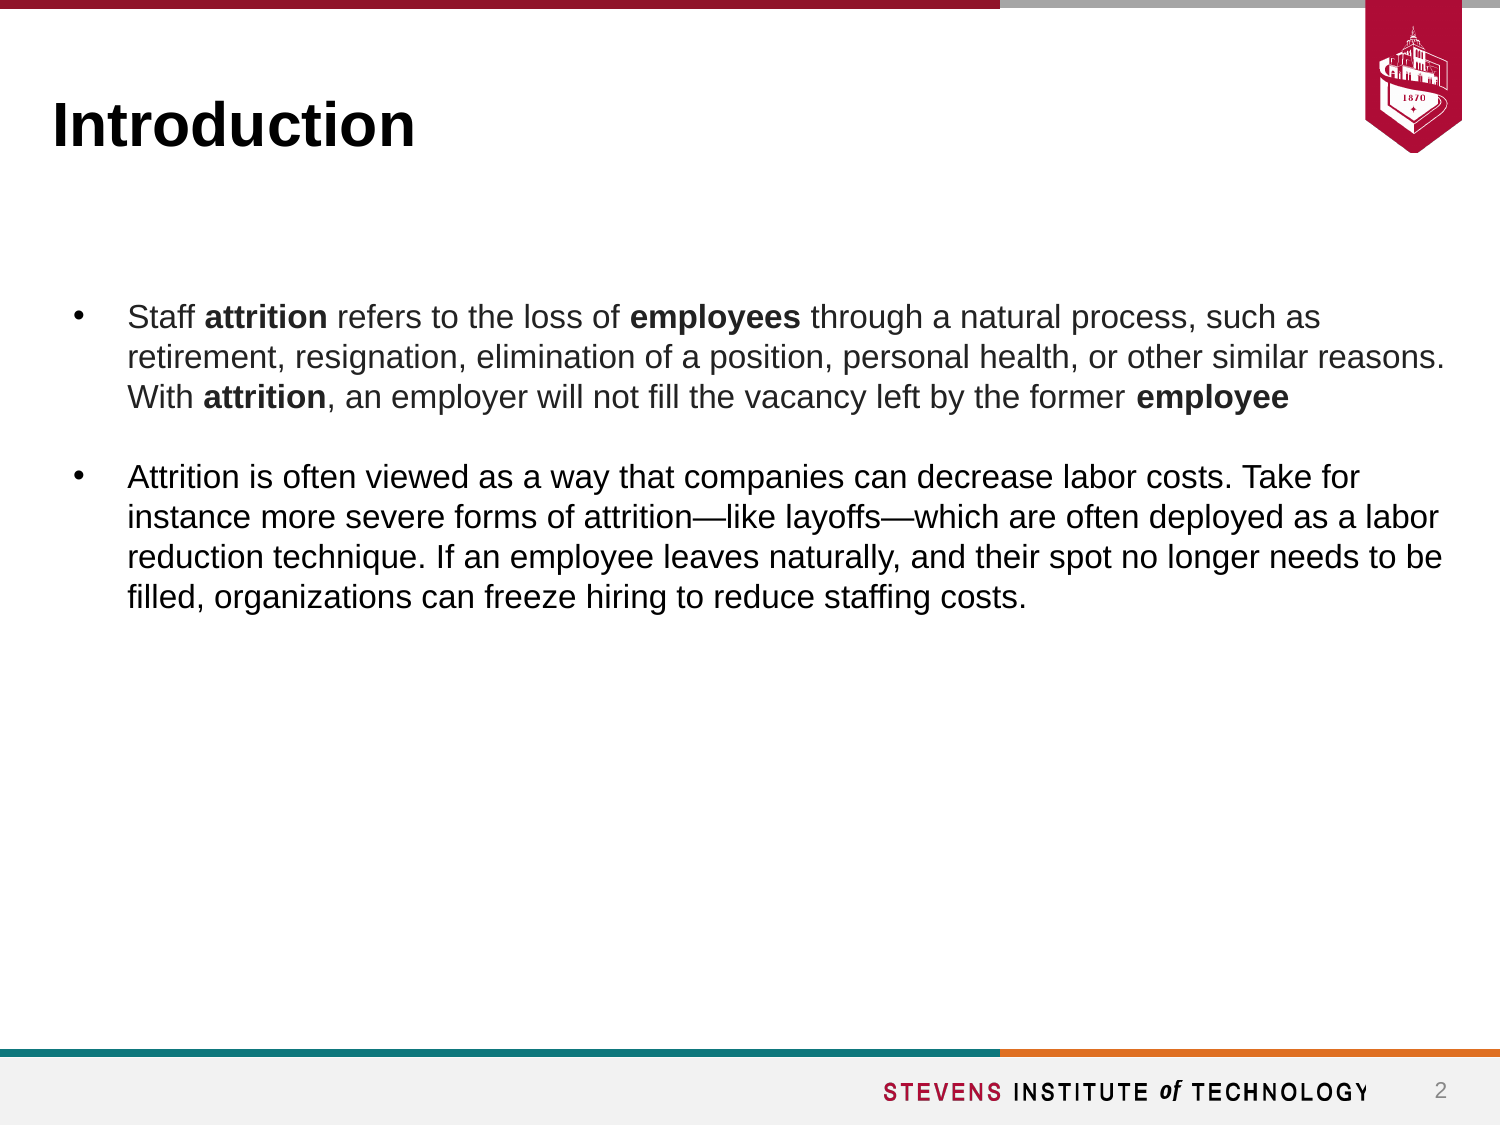

# Introduction
Staff attrition refers to the loss of employees through a natural process, such as retirement, resignation, elimination of a position, personal health, or other similar reasons. With attrition, an employer will not fill the vacancy left by the former employee

Attrition is often viewed as a way that companies can decrease labor costs. Take for instance more severe forms of attrition—like layoffs—which are often deployed as a labor reduction technique. If an employee leaves naturally, and their spot no longer needs to be filled, organizations can freeze hiring to reduce staffing costs.

2